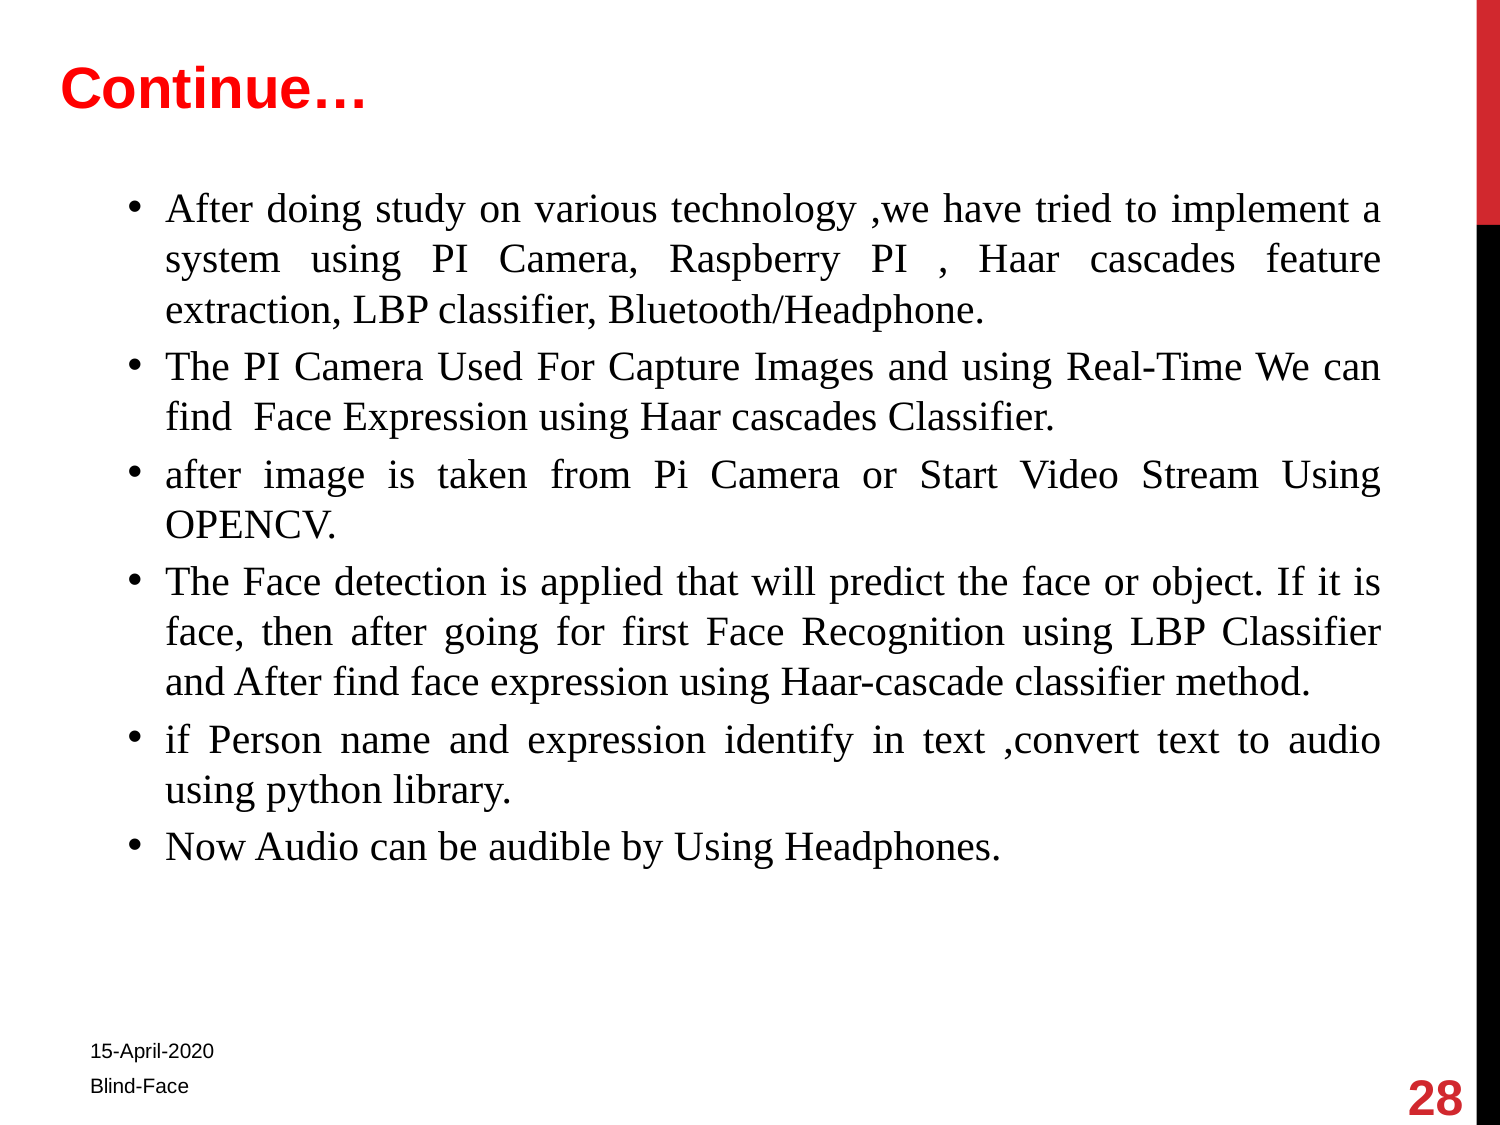

Continue…
After doing study on various technology ,we have tried to implement a system using PI Camera, Raspberry PI , Haar cascades feature extraction, LBP classifier, Bluetooth/Headphone.
The PI Camera Used For Capture Images and using Real-Time We can find  Face Expression using Haar cascades Classifier.
after image is taken from Pi Camera or Start Video Stream Using OPENCV.
The Face detection is applied that will predict the face or object. If it is face, then after going for first Face Recognition using LBP Classifier and After find face expression using Haar-cascade classifier method.
if Person name and expression identify in text ,convert text to audio using python library.
Now Audio can be audible by Using Headphones.

28
15-April-2020
Blind-Face